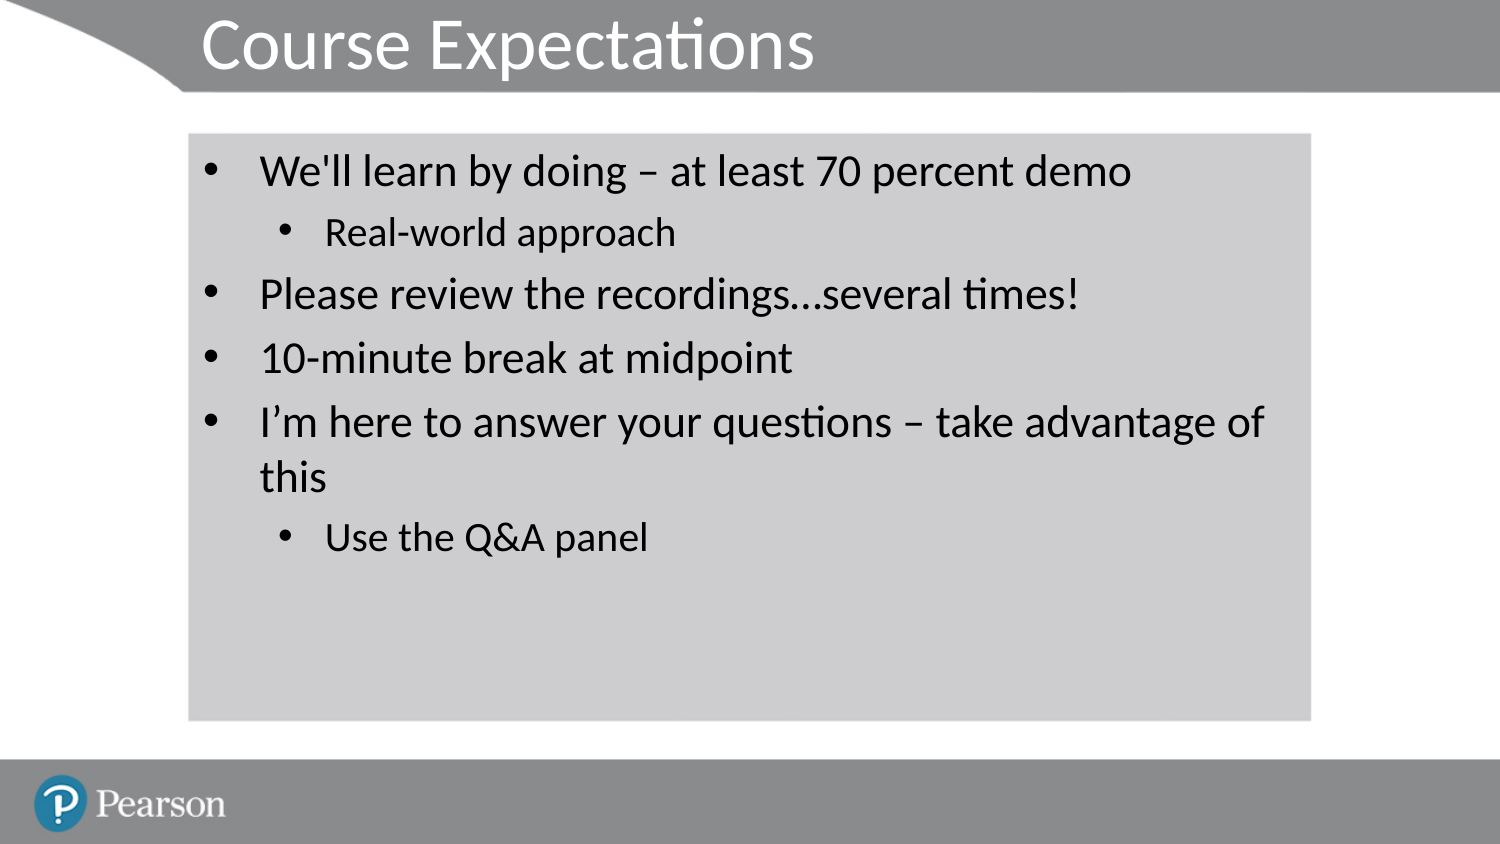

# Course Expectations
We'll learn by doing – at least 70 percent demo
Real-world approach
Please review the recordings…several times!
10-minute break at midpoint
I’m here to answer your questions – take advantage of this
Use the Q&A panel